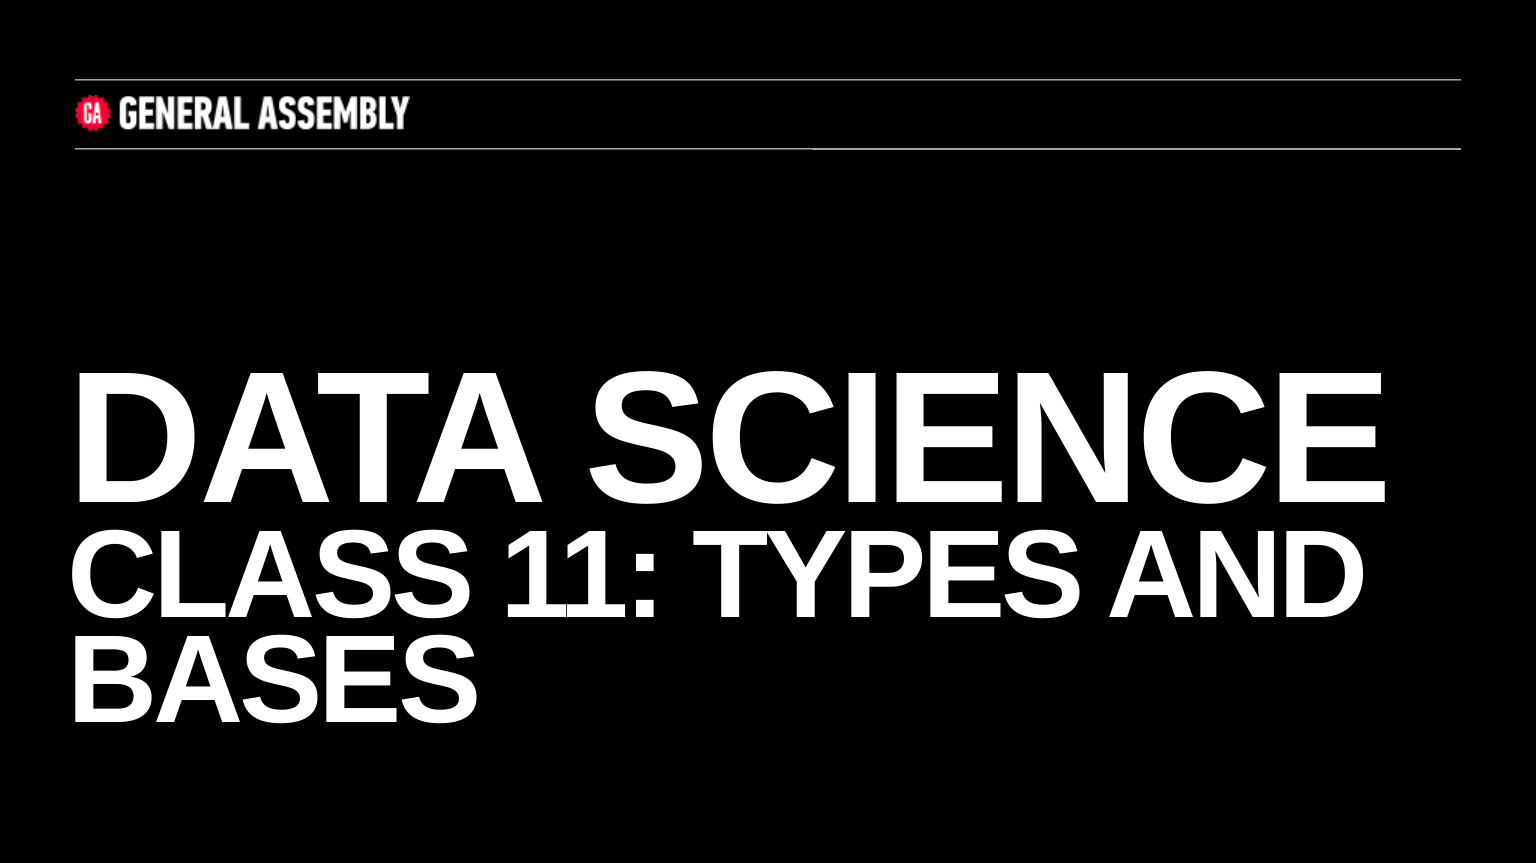

# DATA SCIENCE Class 11: TYPES and Bases